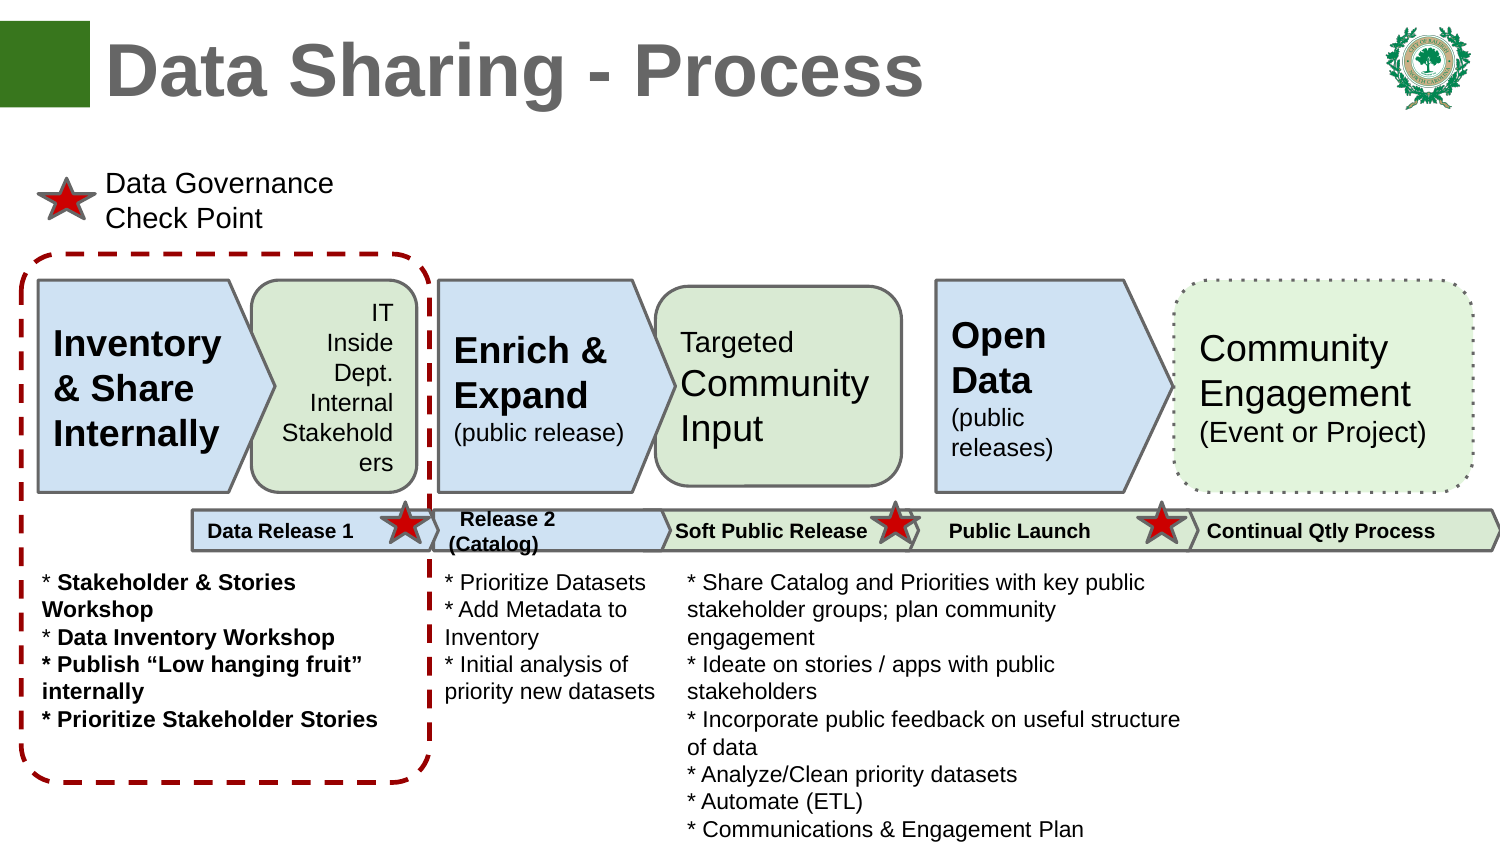

# Data Sharing - Process
Data Governance Check Point

Inventory & Share Internally
IT
Inside Dept.
Internal Stakeholders
Enrich & Expand (public release)
Open Data
(public releases)
Community Engagement
(Event or Project)
Targeted Community Input

Data Release 1
  Release 2 (Catalog)
   Soft Public Release
     Public Launch
 Continual Qtly Process
* Stakeholder & Stories Workshop
* Data Inventory Workshop
* Publish “Low hanging fruit” internally
* Prioritize Stakeholder Stories
* Prioritize Datasets
* Add Metadata to Inventory
* Initial analysis of priority new datasets
* Share Catalog and Priorities with key public stakeholder groups; plan community engagement
* Ideate on stories / apps with public stakeholders
* Incorporate public feedback on useful structure of data
* Analyze/Clean priority datasets
* Automate (ETL)
* Communications & Engagement Plan